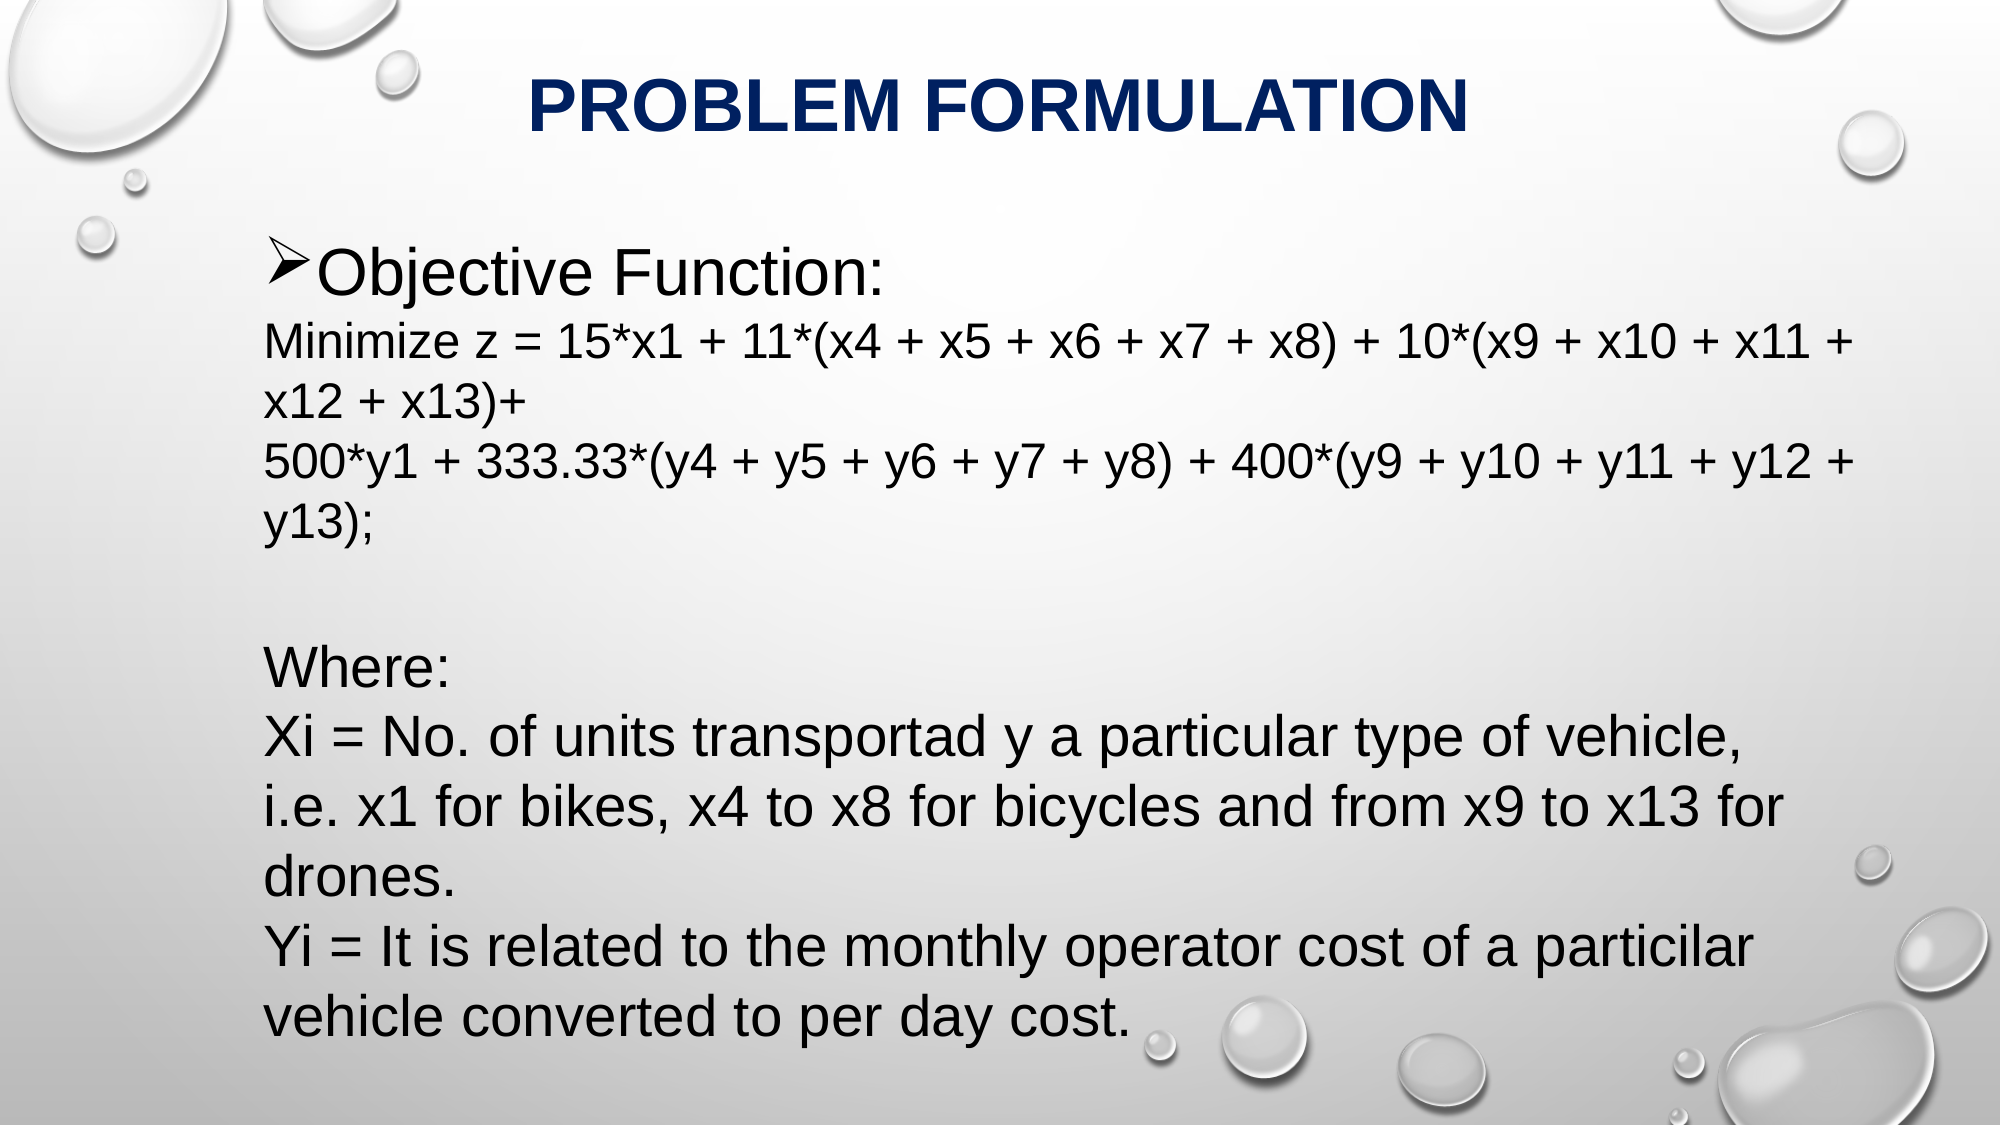

Problem formulation

Objective Function:
Minimize z = 15*x1 + 11*(x4 + x5 + x6 + x7 + x8) + 10*(x9 + x10 + x11 + x12 + x13)+
500*y1 + 333.33*(y4 + y5 + y6 + y7 + y8) + 400*(y9 + y10 + y11 + y12 + y13);

Where:
Xi = No. of units transportad y a particular type of vehicle,
i.e. x1 for bikes, x4 to x8 for bicycles and from x9 to x13 for drones.
Yi = It is related to the monthly operator cost of a particilar vehicle converted to per day cost.